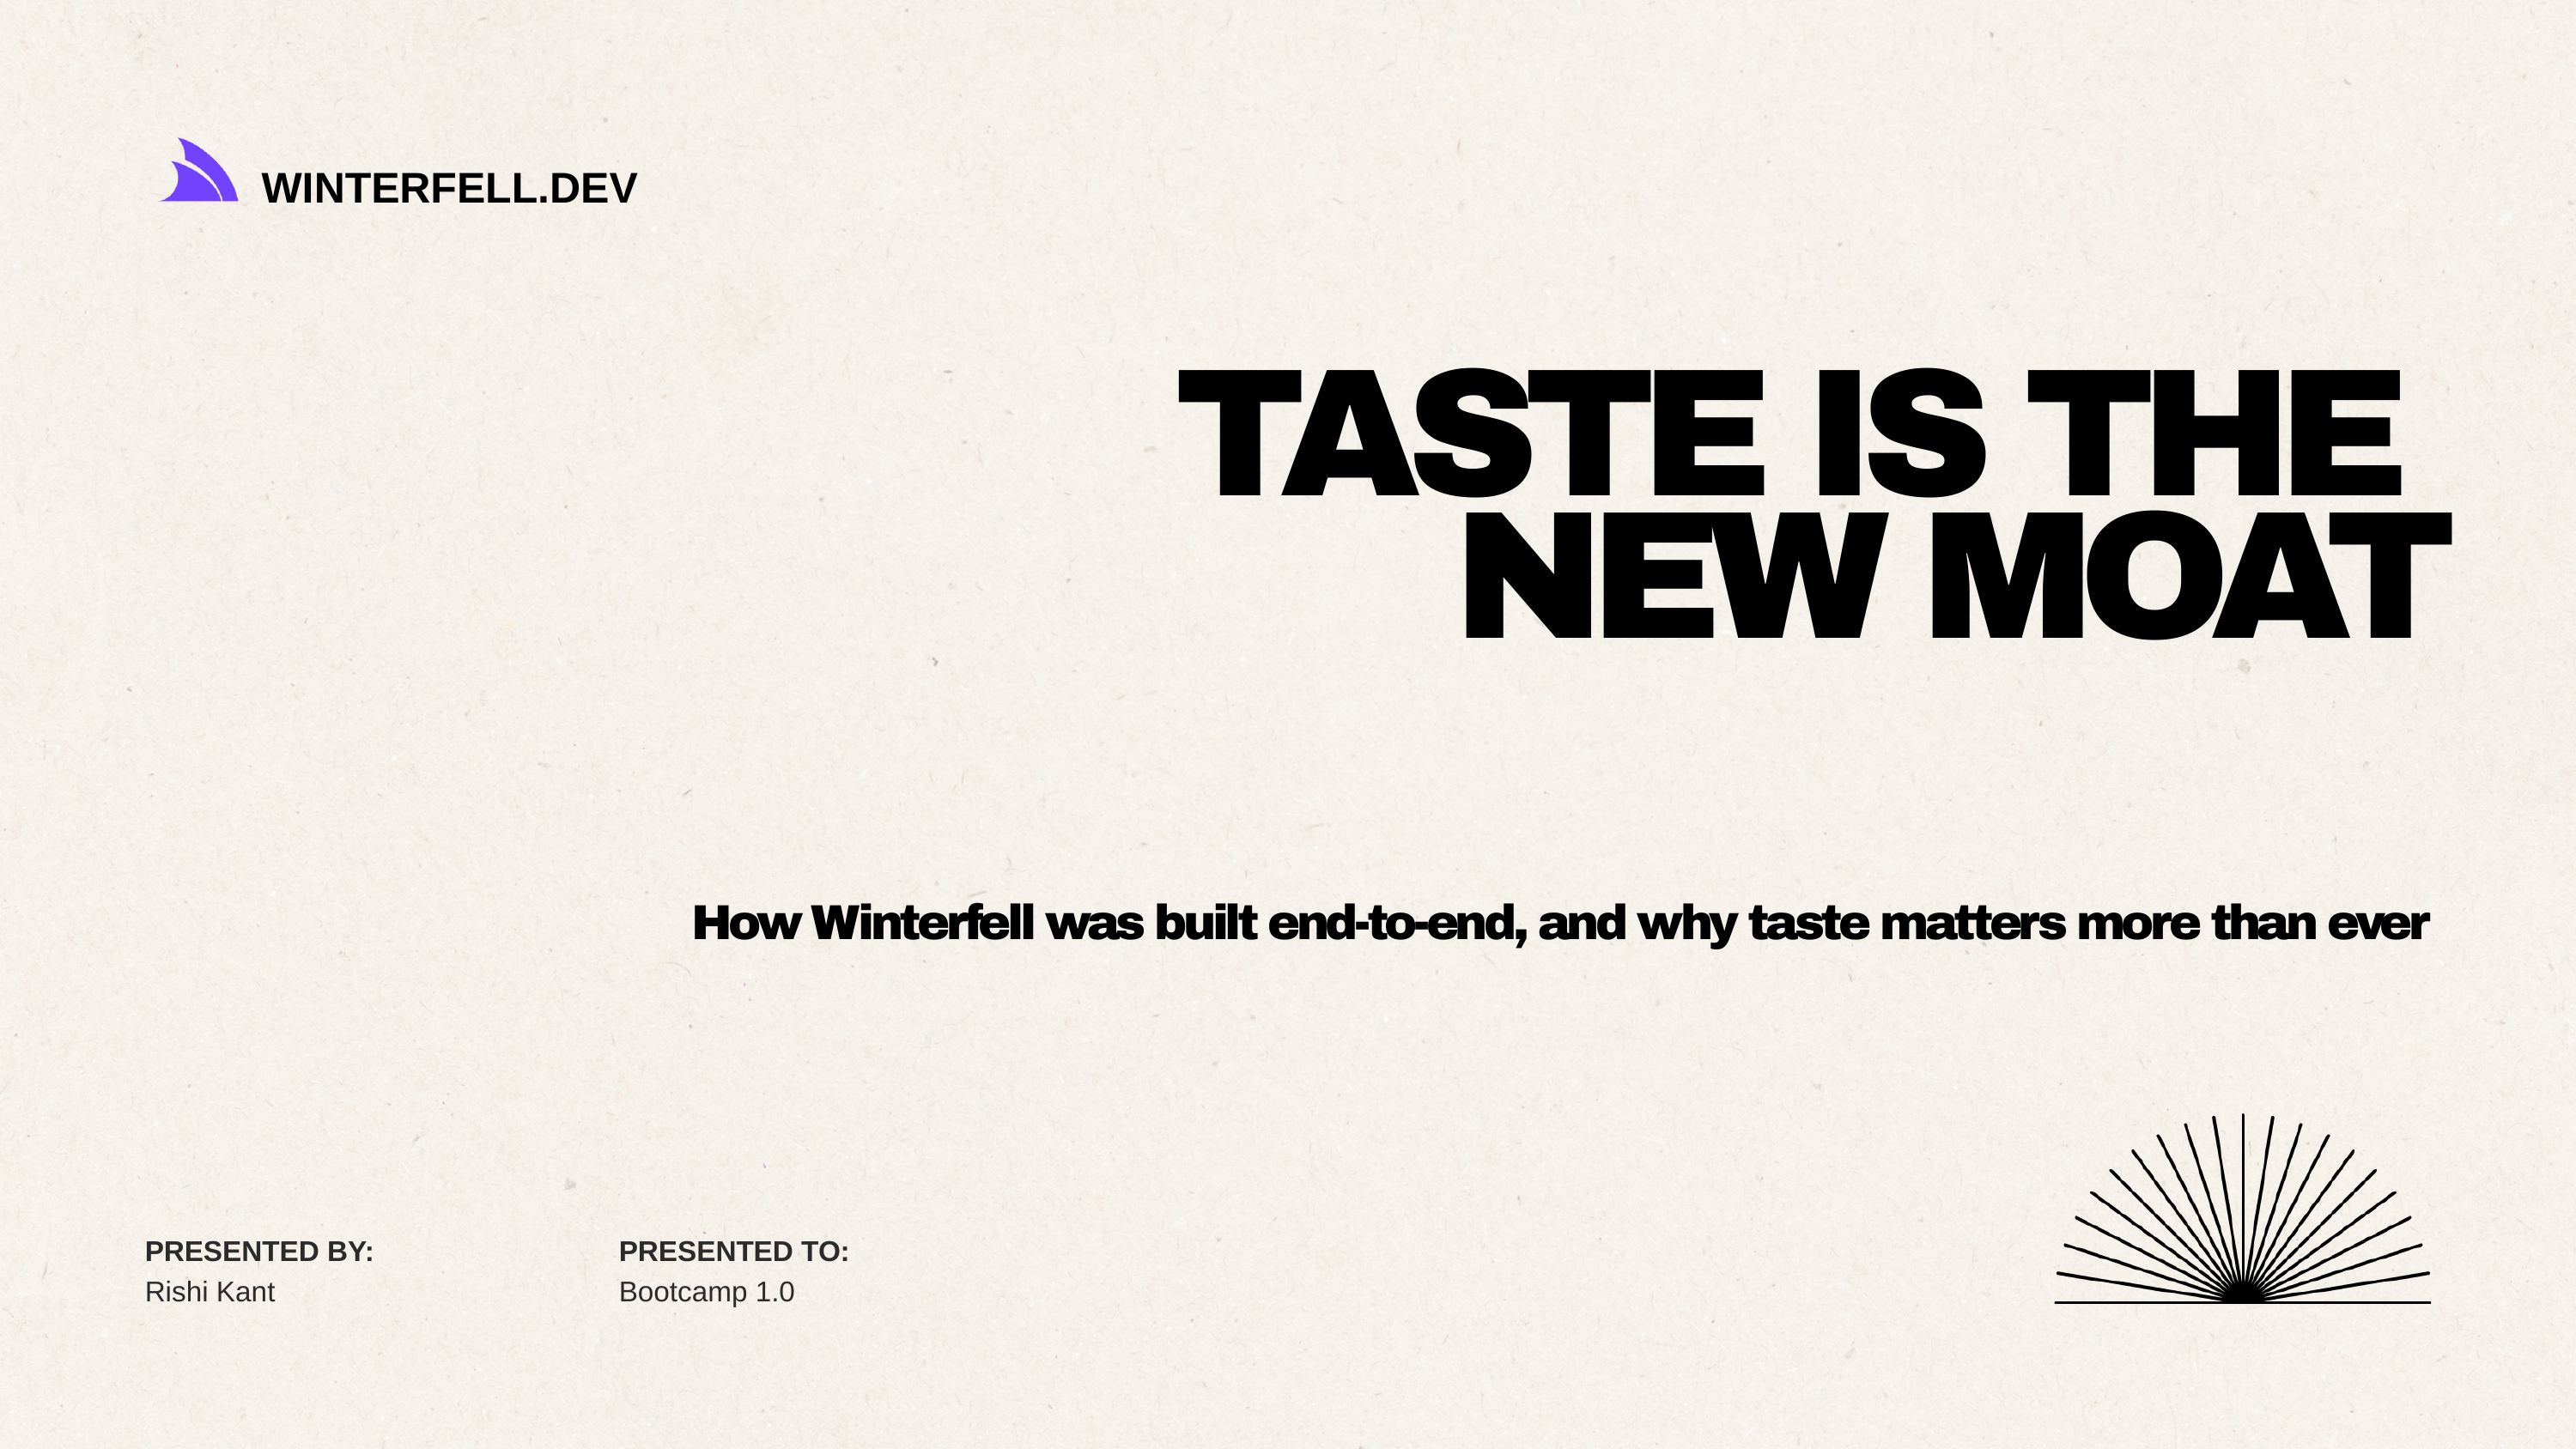

WINTERFELL.DEV
TASTE IS THE
NEW MOAT
How Winterfell was built end-to-end, and why taste matters more than ever

PRESENTED BY:
PRESENTED TO:
Rishi Kant
Bootcamp 1.0